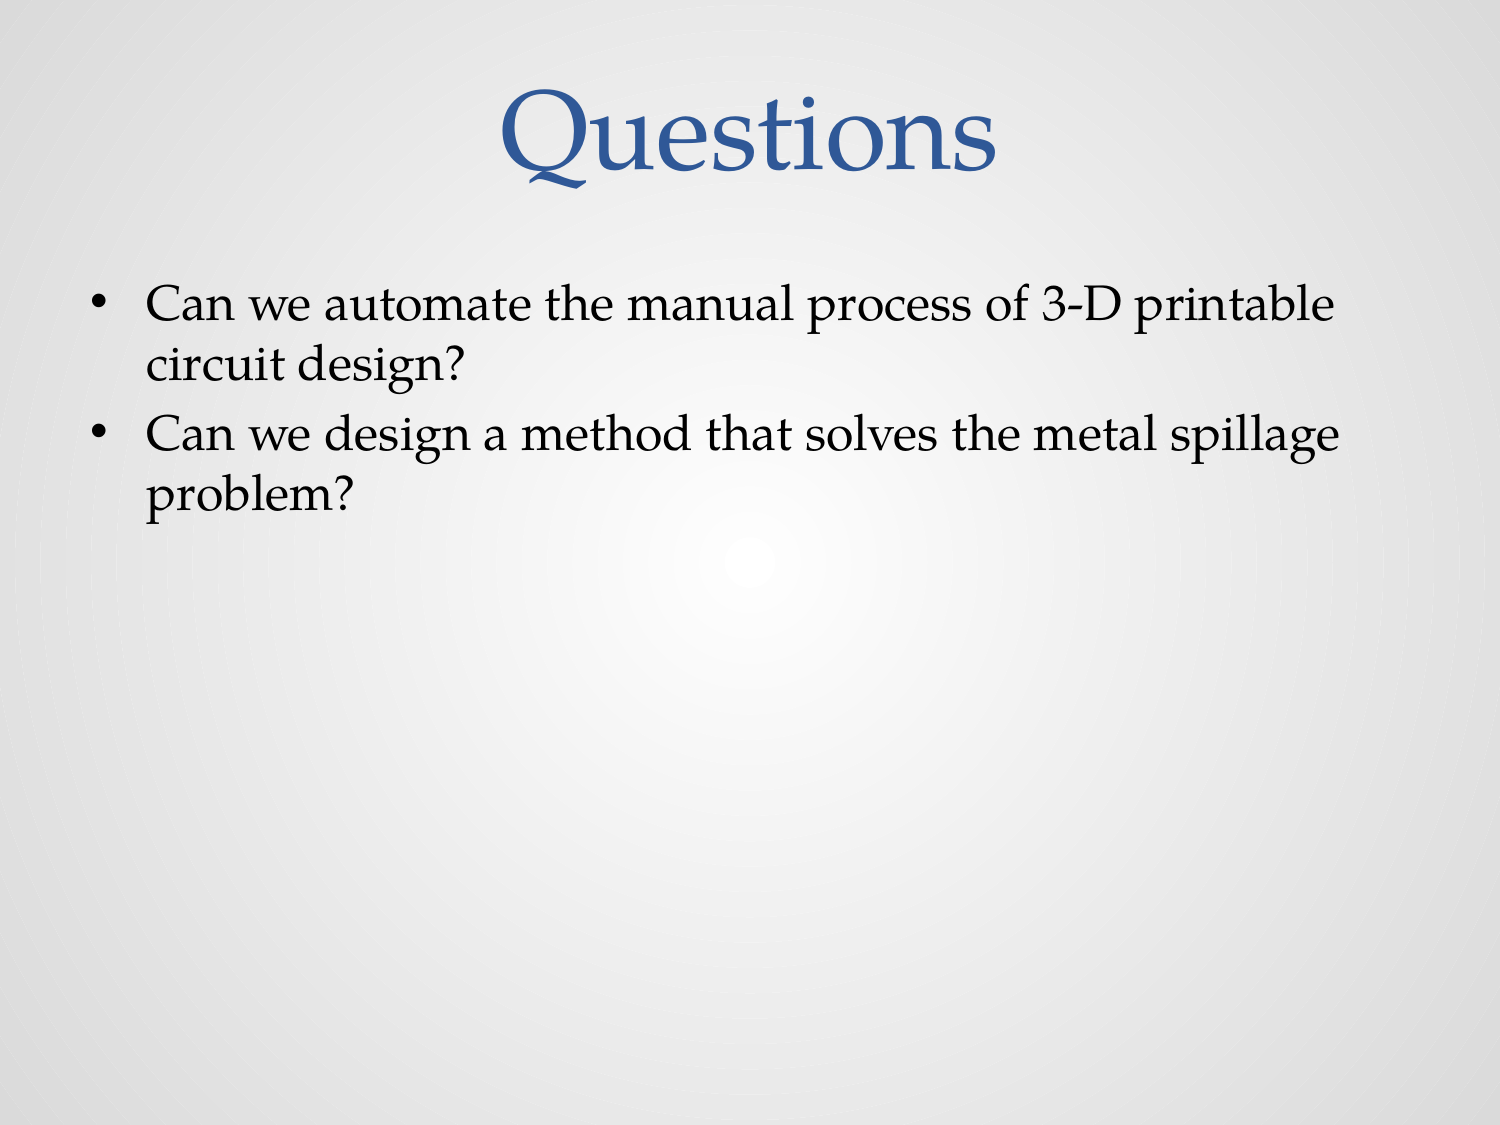

# Questions
Can we automate the manual process of 3-D printable circuit design?
Can we design a method that solves the metal spillage problem?